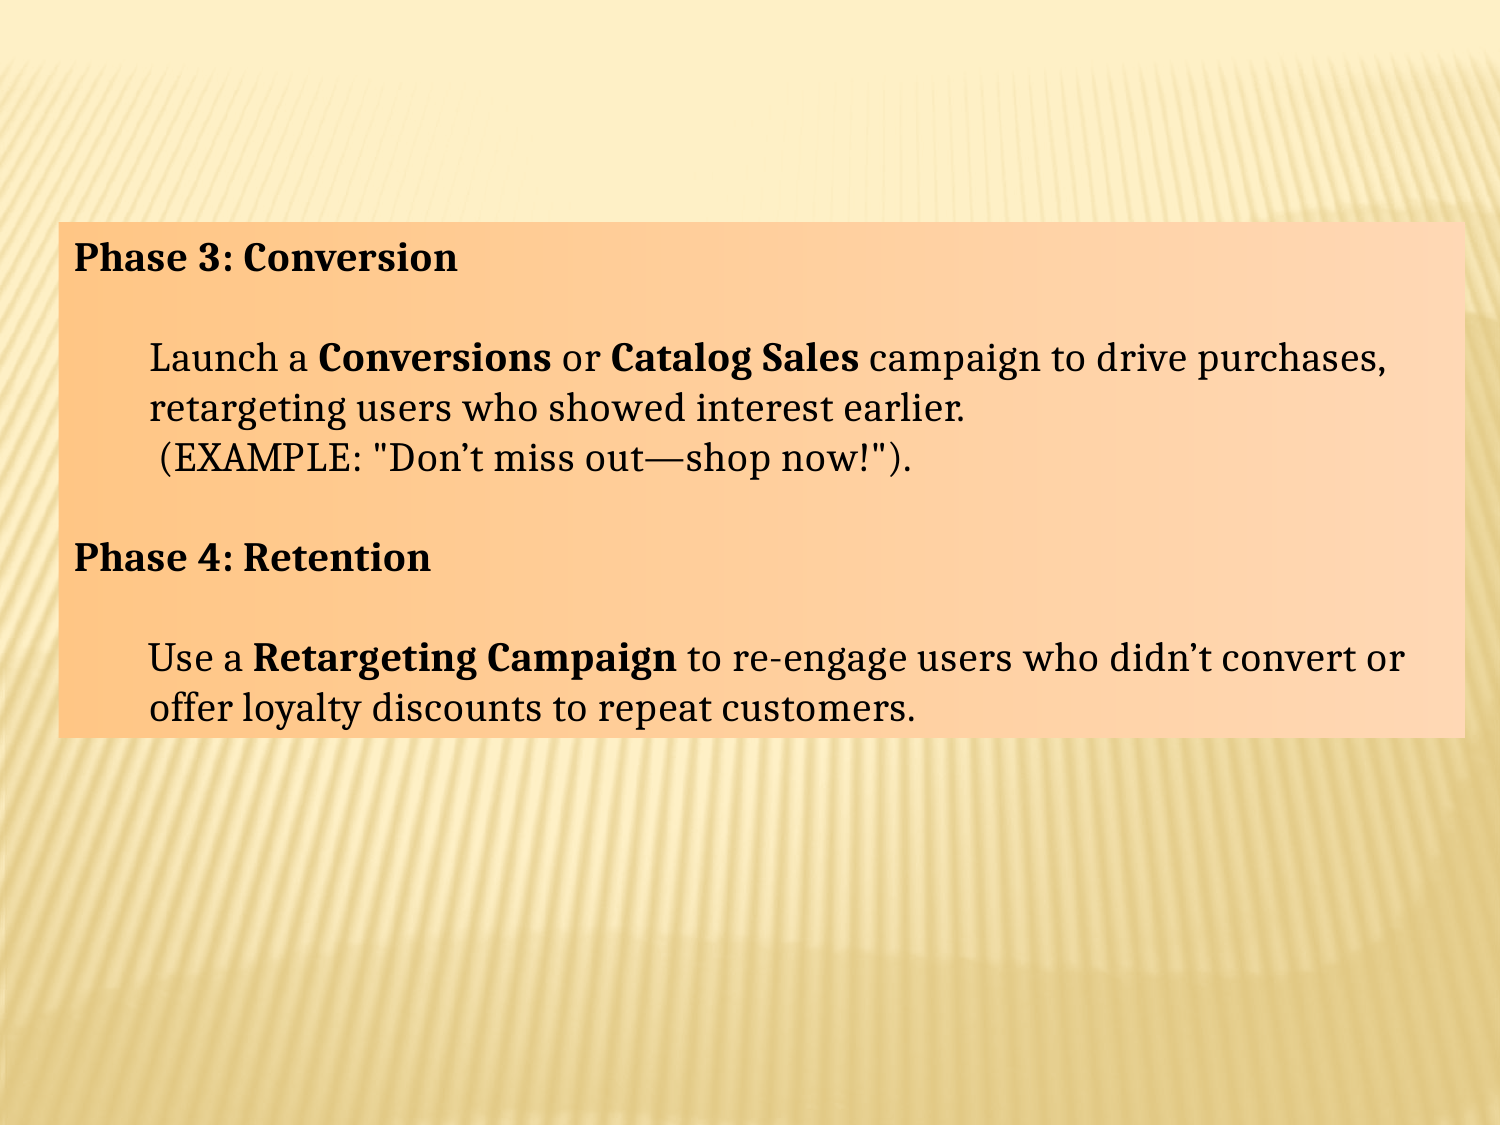

Phase 3: Conversion

Launch a Conversions or Catalog Sales campaign to drive purchases, retargeting users who showed interest earlier.
 (EXAMPLE: "Don’t miss out—shop now!").

Phase 4: Retention

Use a Retargeting Campaign to re-engage users who didn’t convert or offer loyalty discounts to repeat customers.